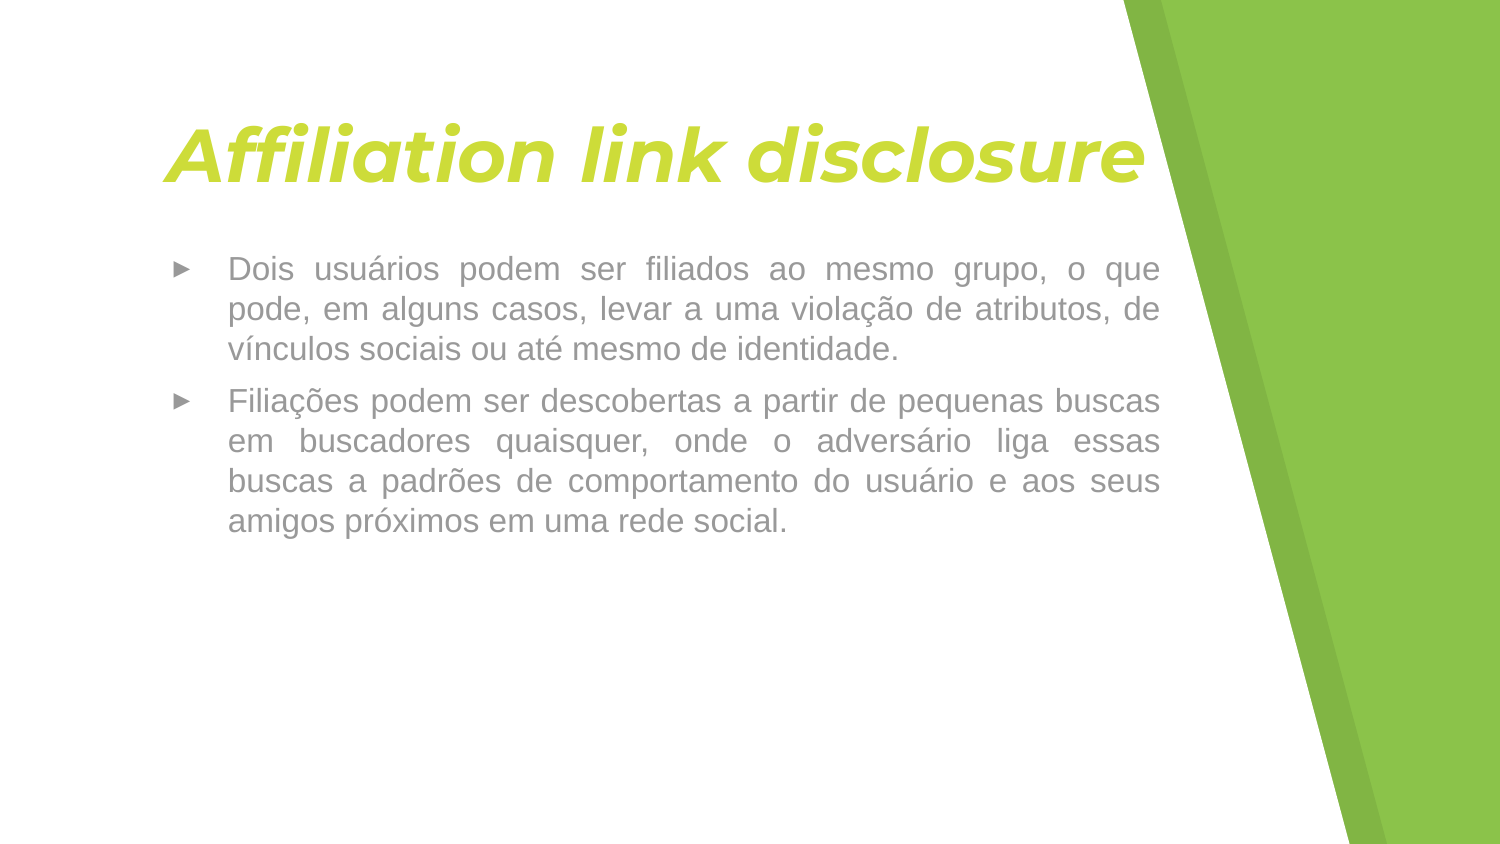

# Affiliation link disclosure
Dois usuários podem ser filiados ao mesmo grupo, o que pode, em alguns casos, levar a uma violação de atributos, de vínculos sociais ou até mesmo de identidade.
Filiações podem ser descobertas a partir de pequenas buscas em buscadores quaisquer, onde o adversário liga essas buscas a padrões de comportamento do usuário e aos seus amigos próximos em uma rede social.